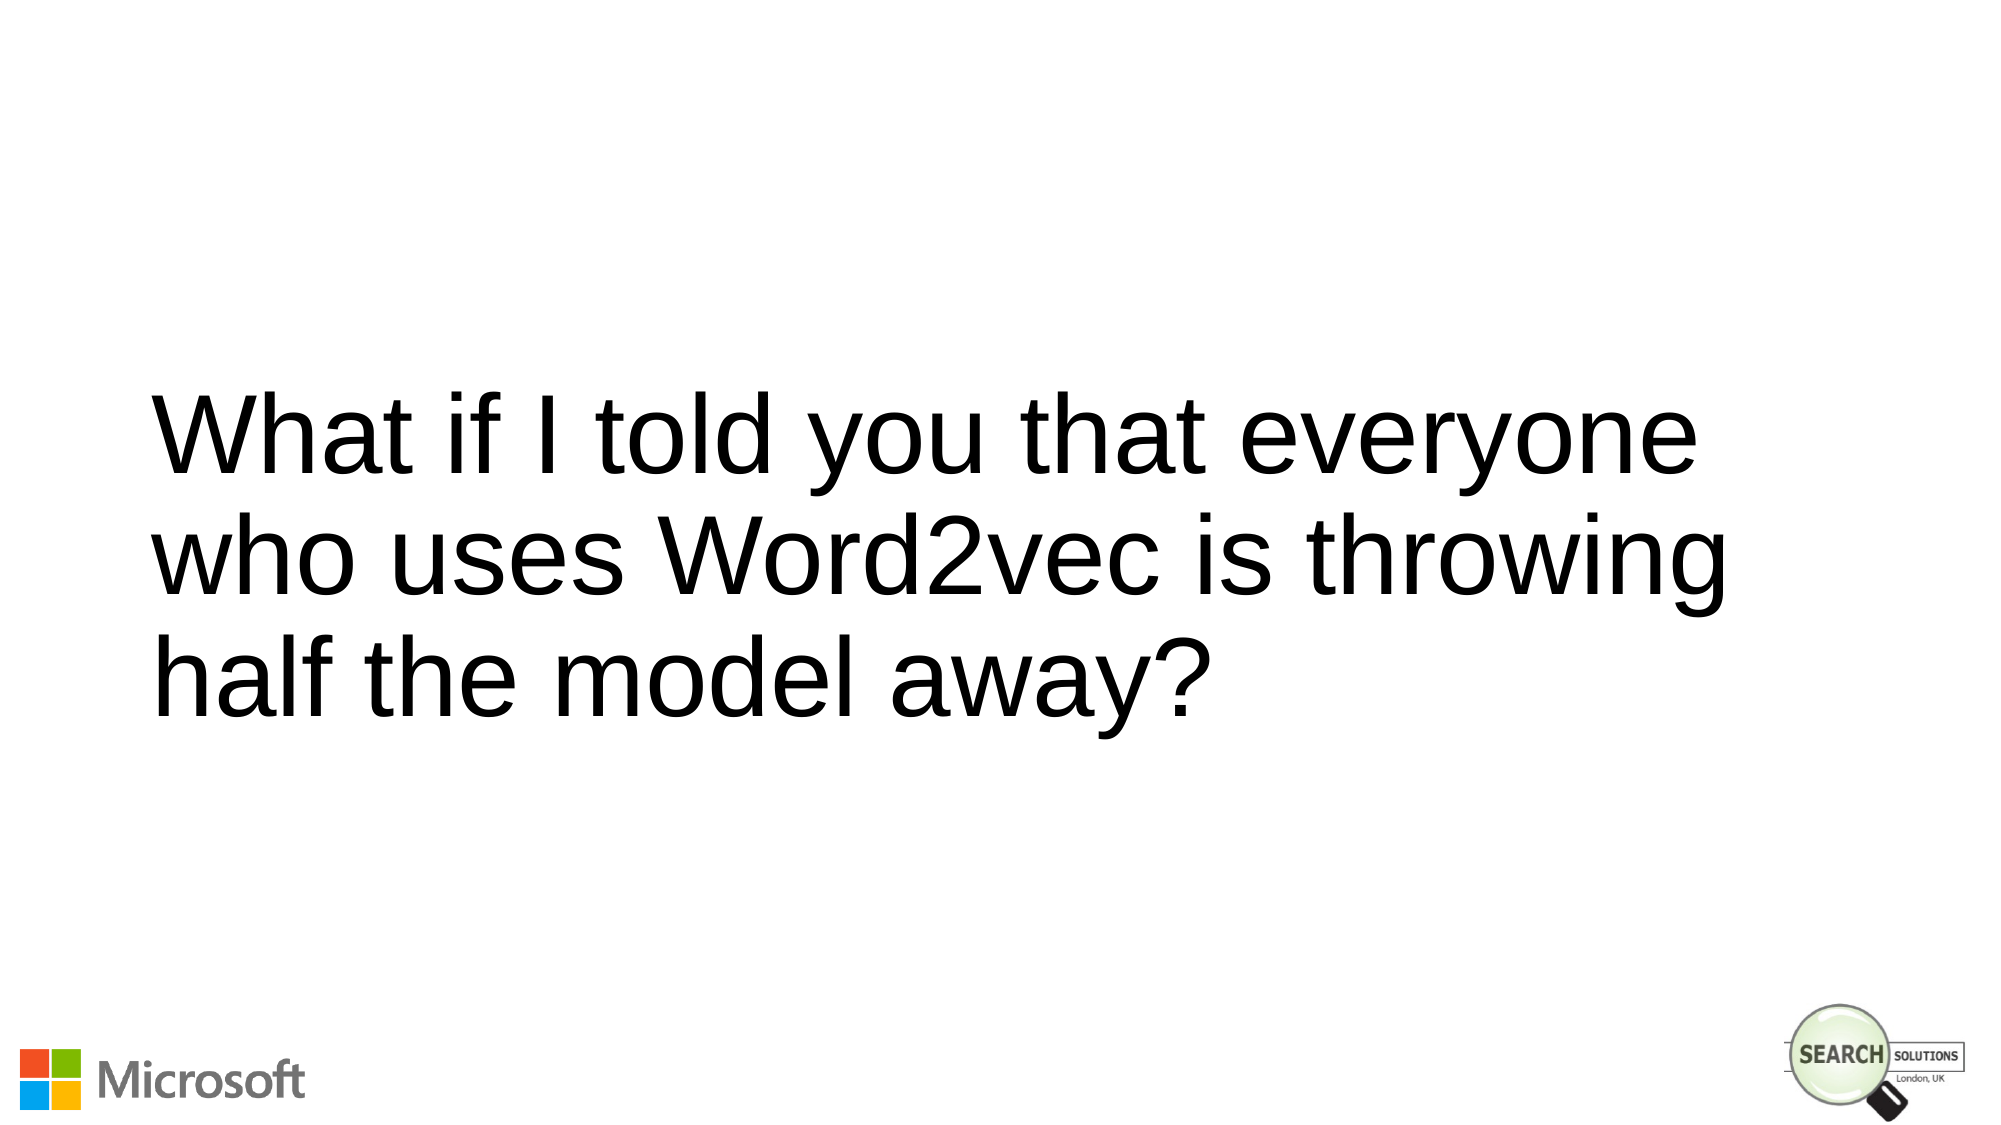

# What if I told you that everyone who uses Word2vec is throwing half the model away?